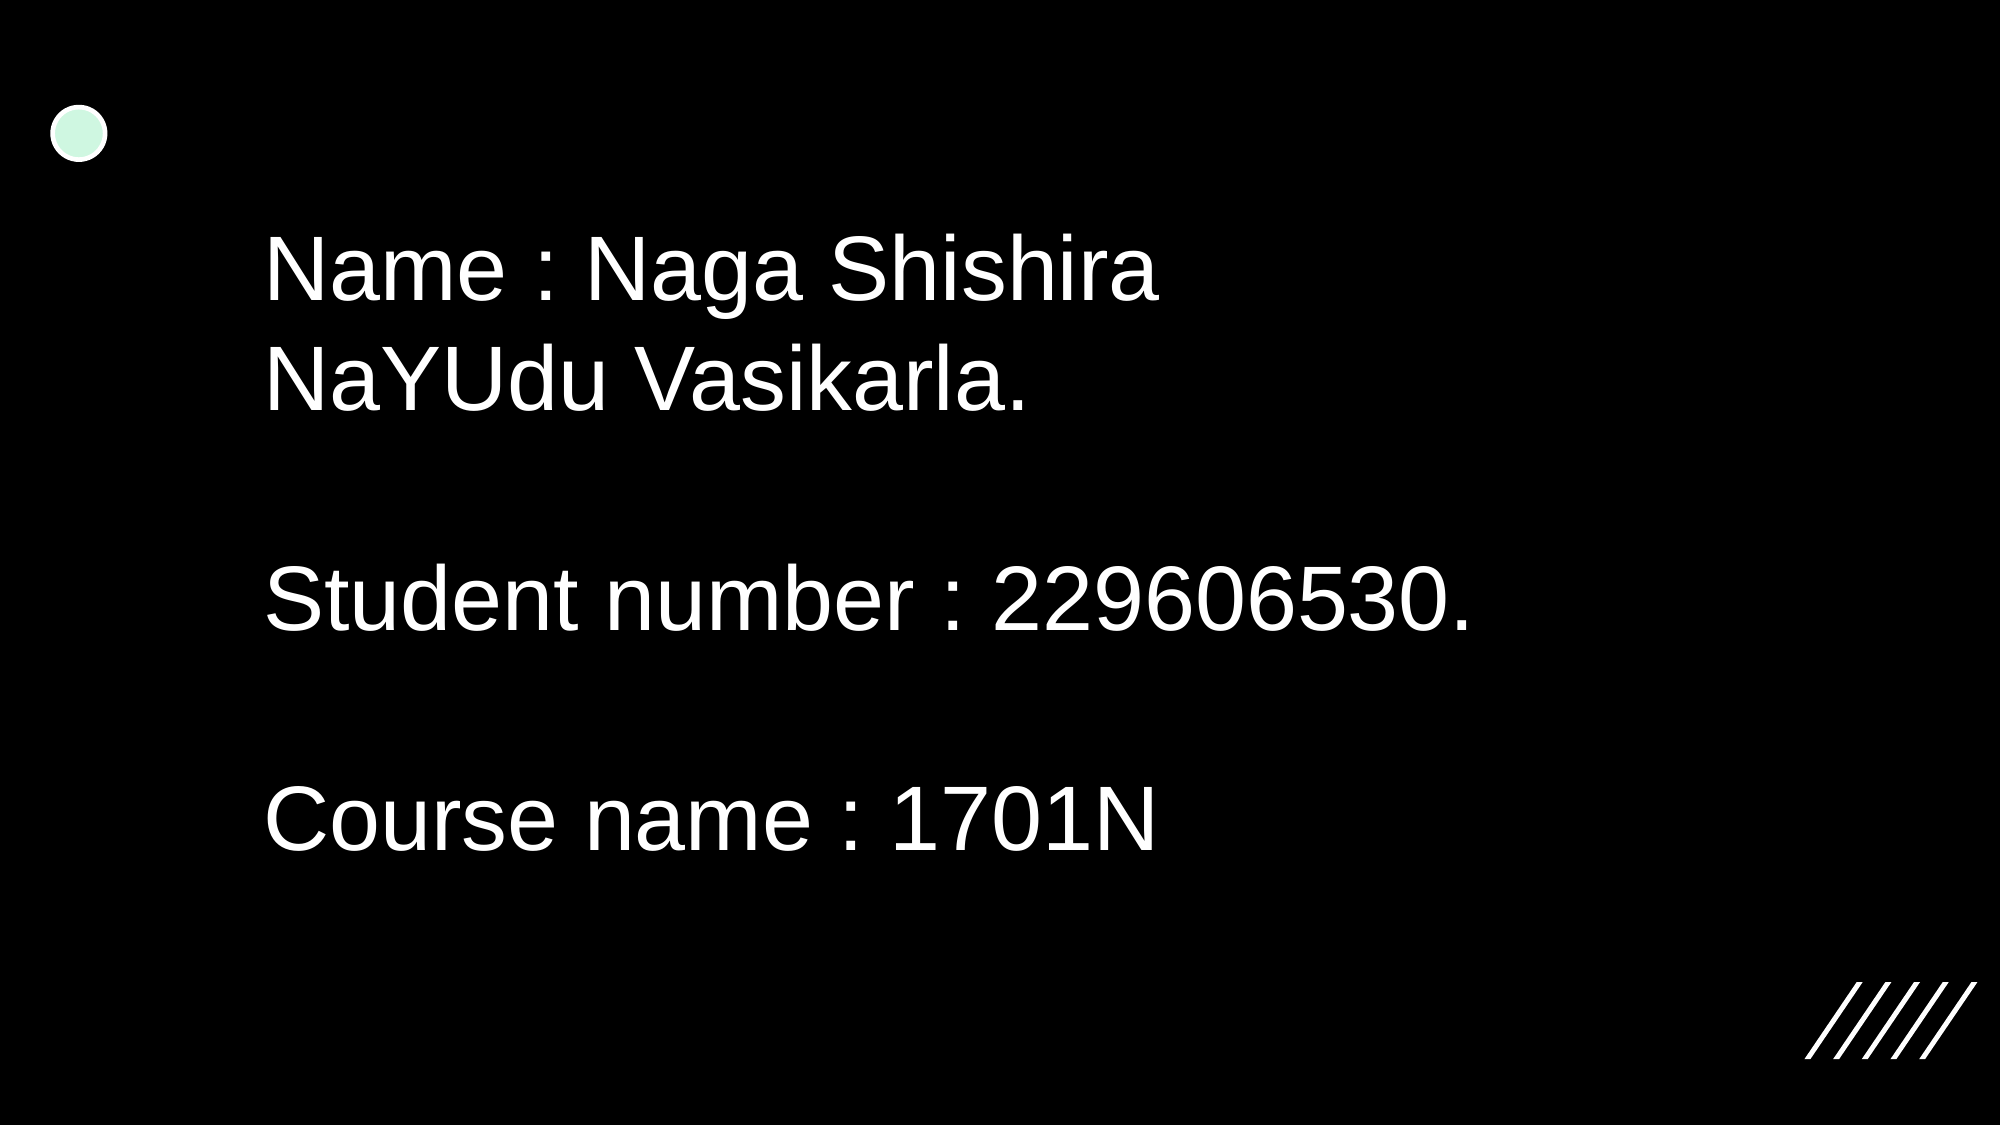

Name : Naga Shishira
NaYUdu Vasikarla.

Student number : 229606530.

Course name : 1701N